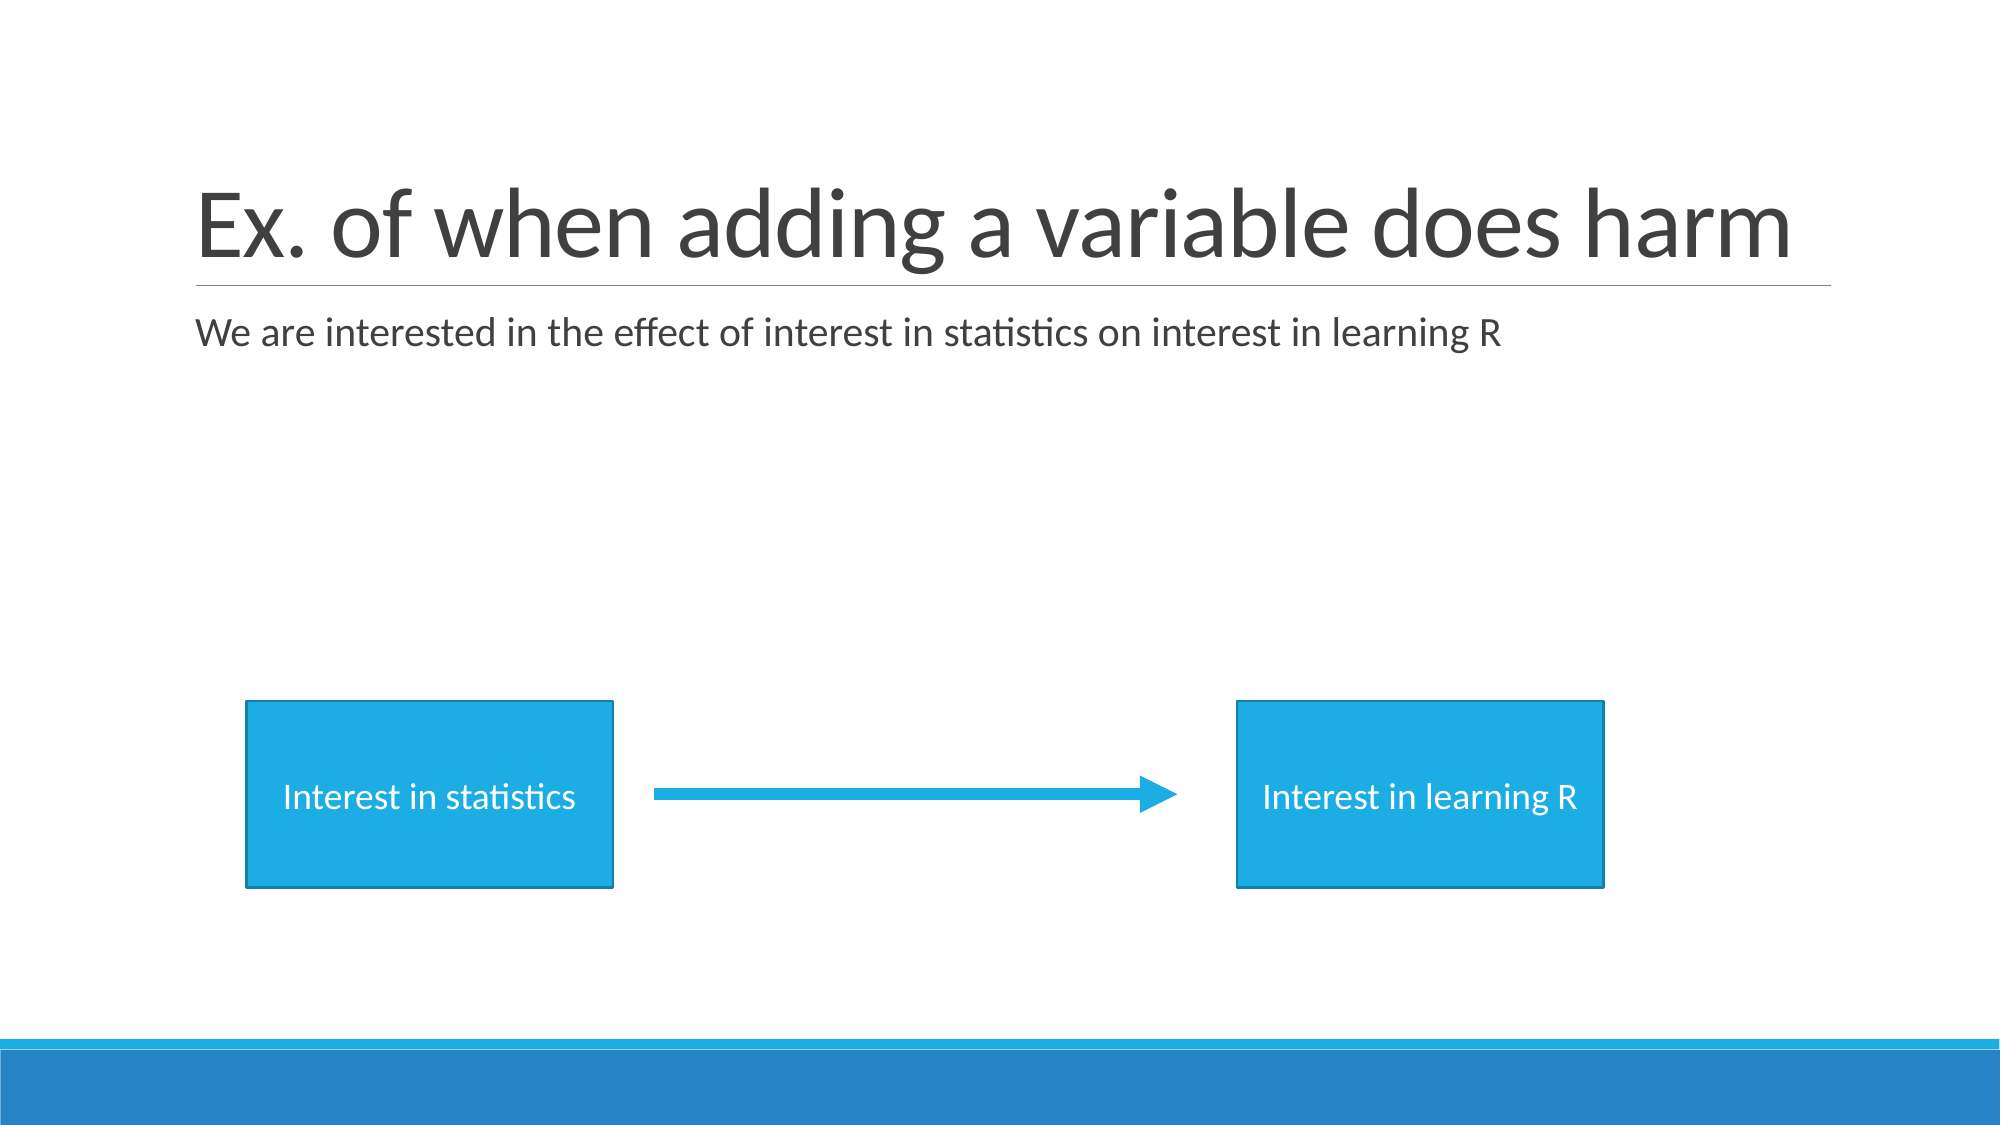

# Ex. of when adding a variable does harm
We are interested in the effect of interest in statistics on interest in learning R
Interest in statistics
Interest in learning R